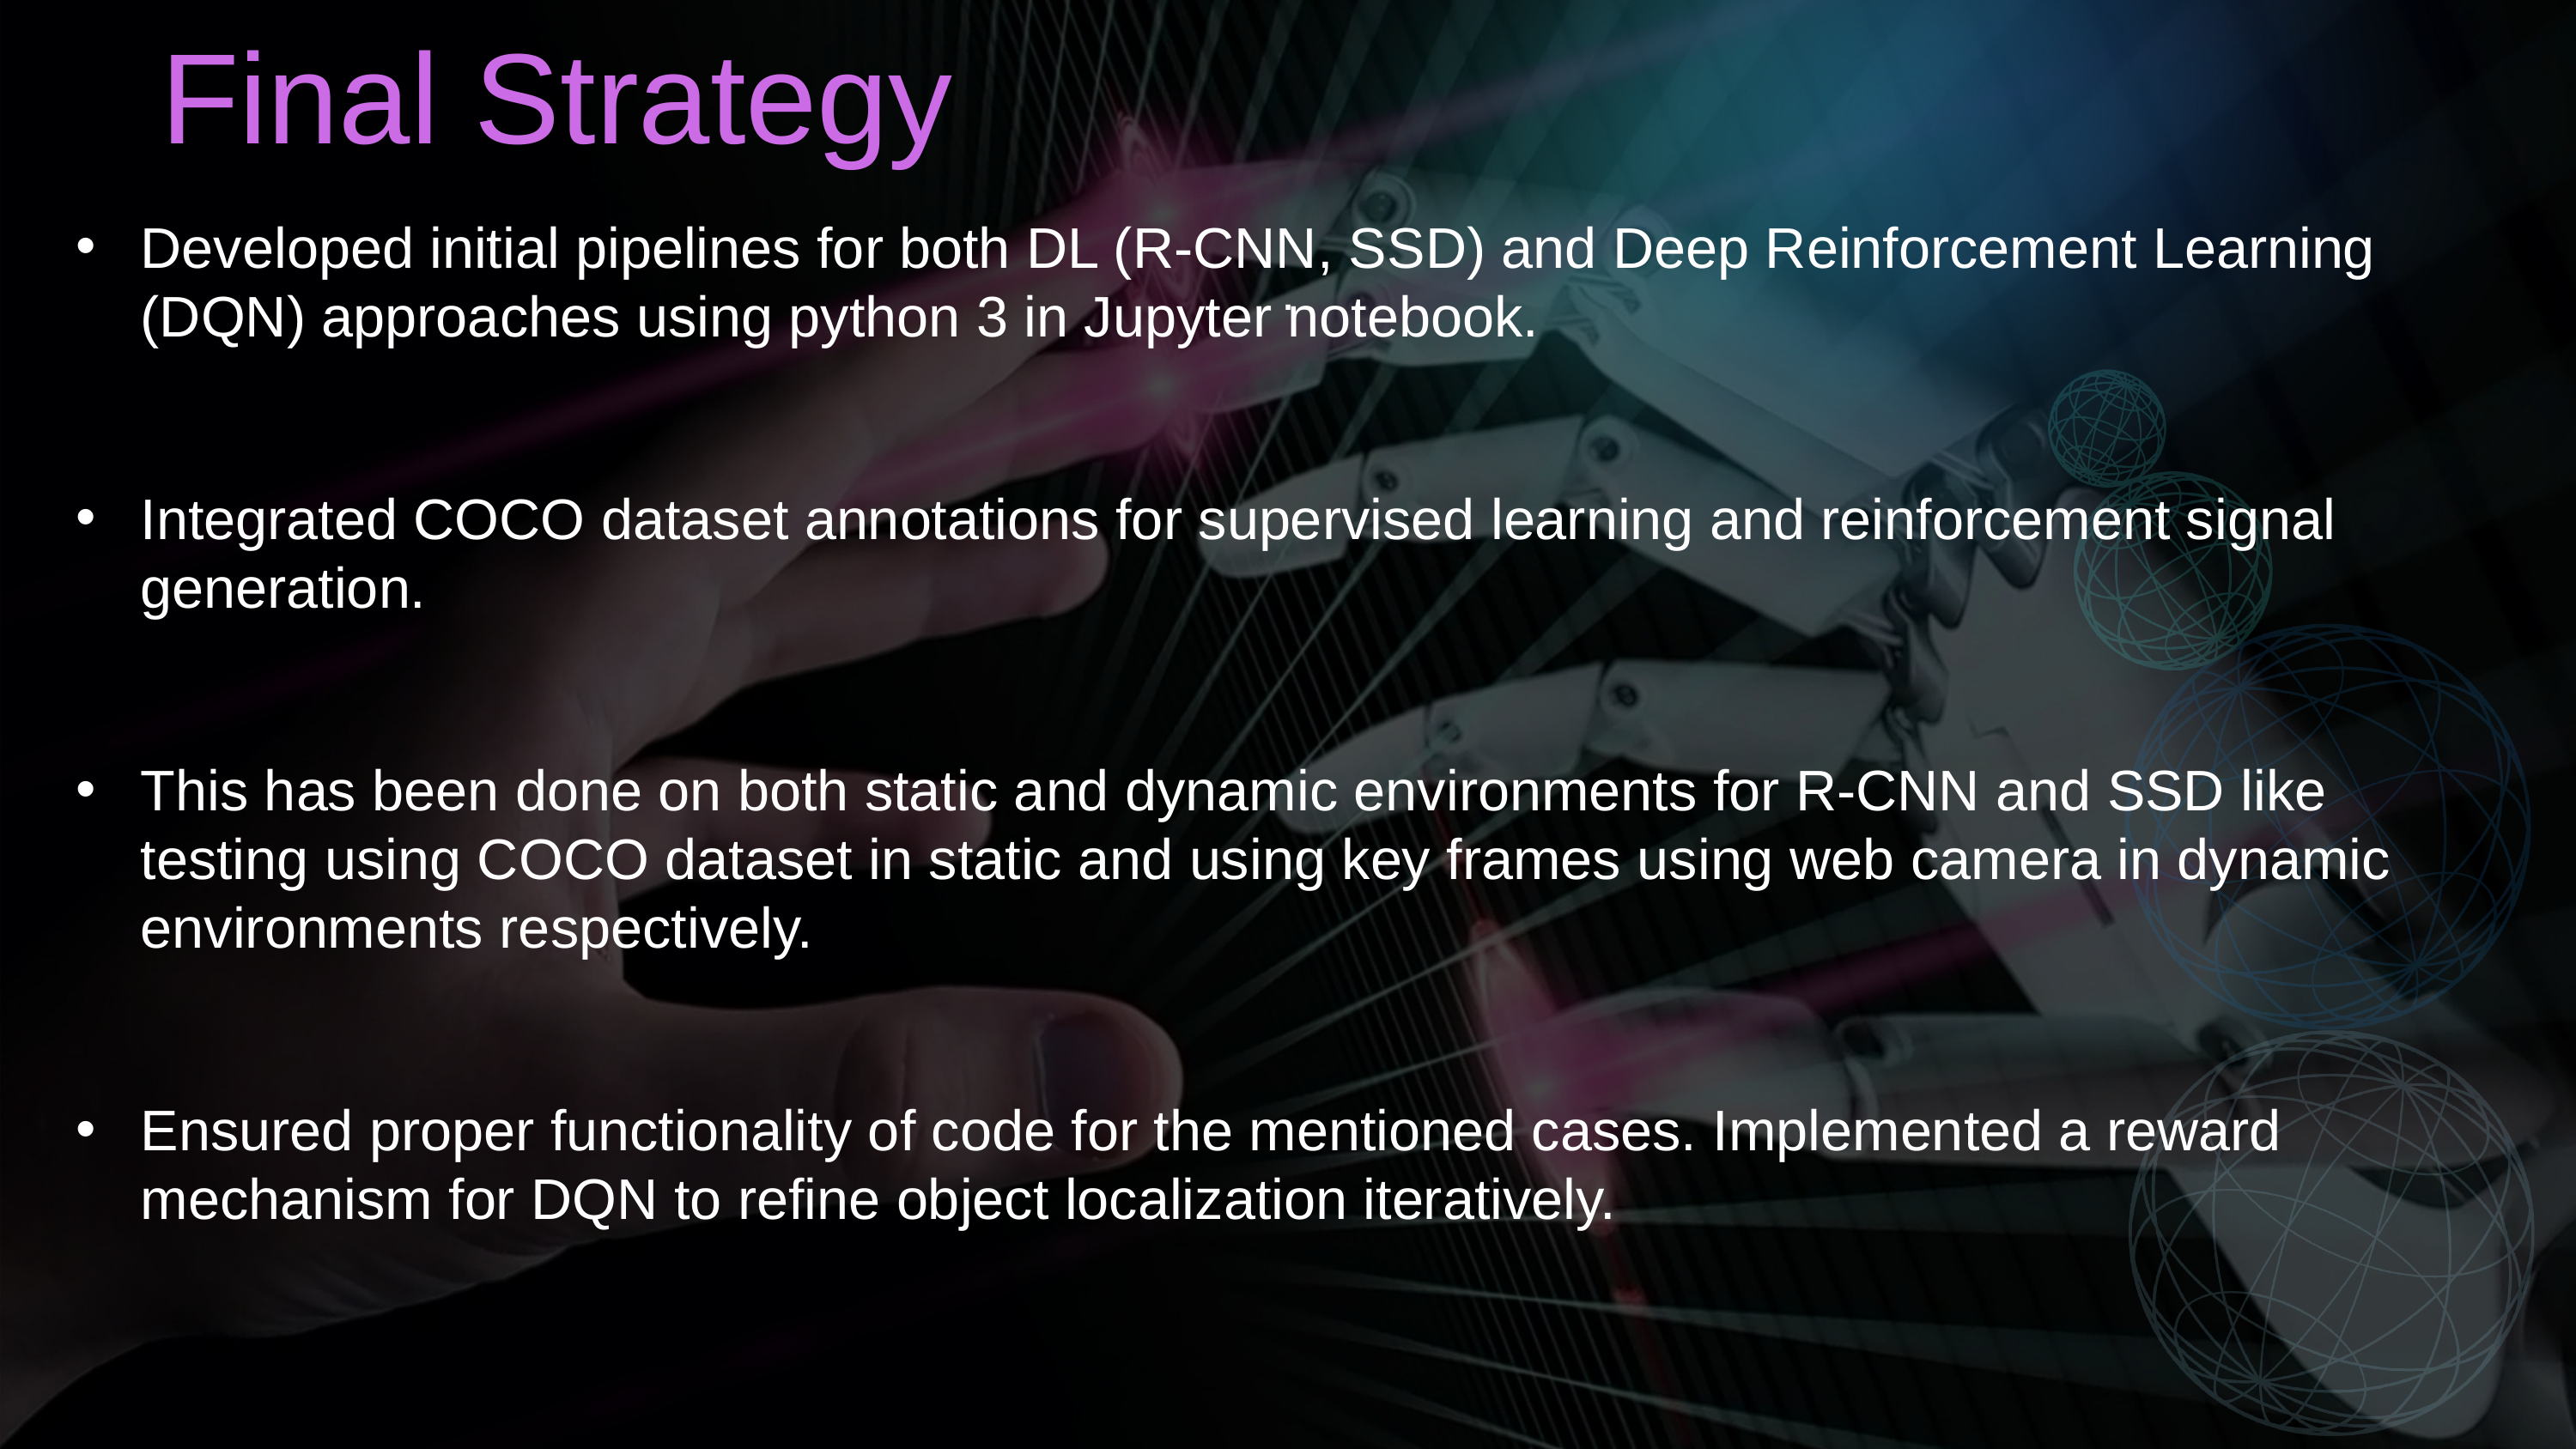

Final Strategy
Developed initial pipelines for both DL (R-CNN, SSD) and Deep Reinforcement Learning (DQN) approaches using python 3 in Jupyter notebook.
Integrated COCO dataset annotations for supervised learning and reinforcement signal generation.
This has been done on both static and dynamic environments for R-CNN and SSD like testing using COCO dataset in static and using key frames using web camera in dynamic environments respectively.
Ensured proper functionality of code for the mentioned cases. Implemented a reward mechanism for DQN to refine object localization iteratively.

.